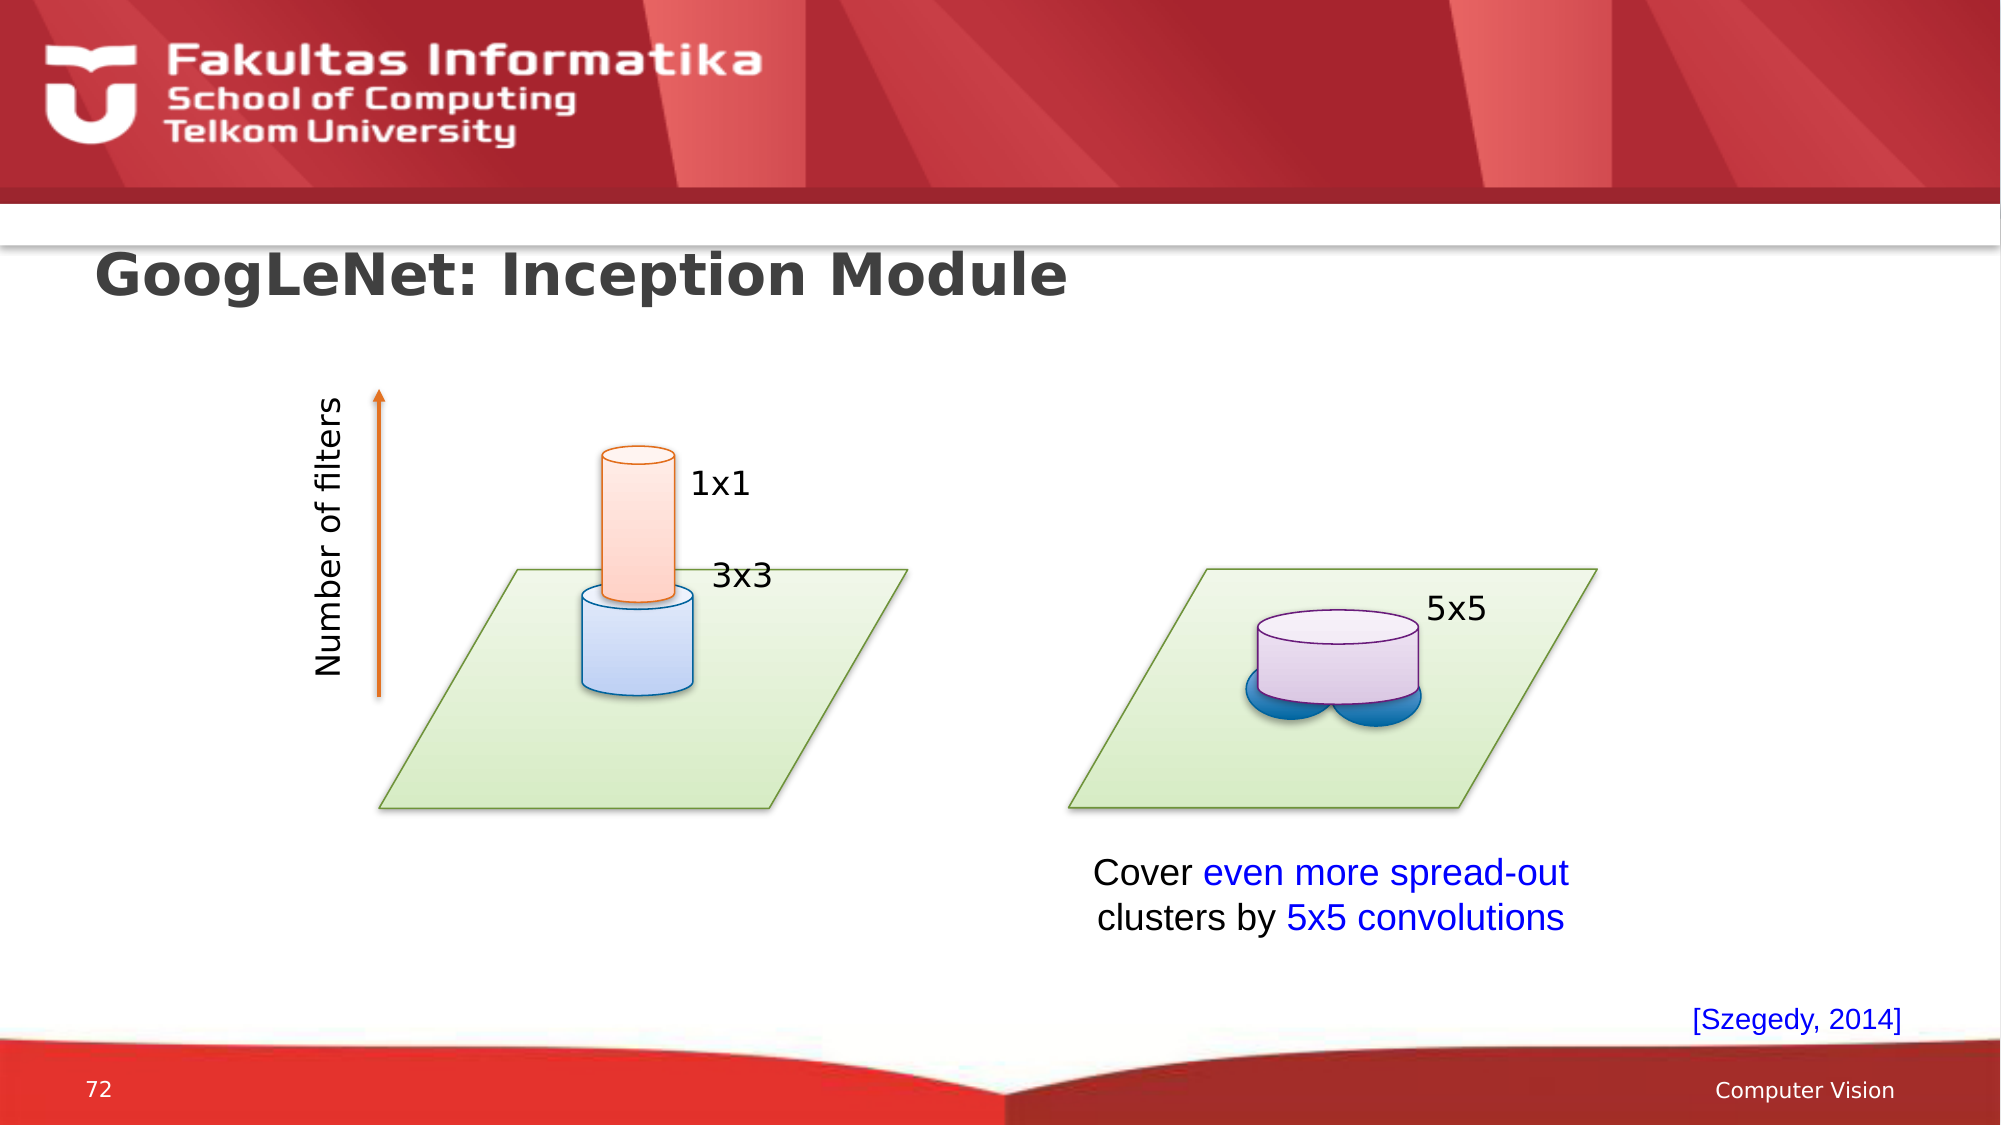

# GoogLeNet: Inception Module
Number of filters

1x1
3x3

5x5

Cover even more spread-out clusters by 5x5 convolutions
[Szegedy, 2014]
Computer Vision
72